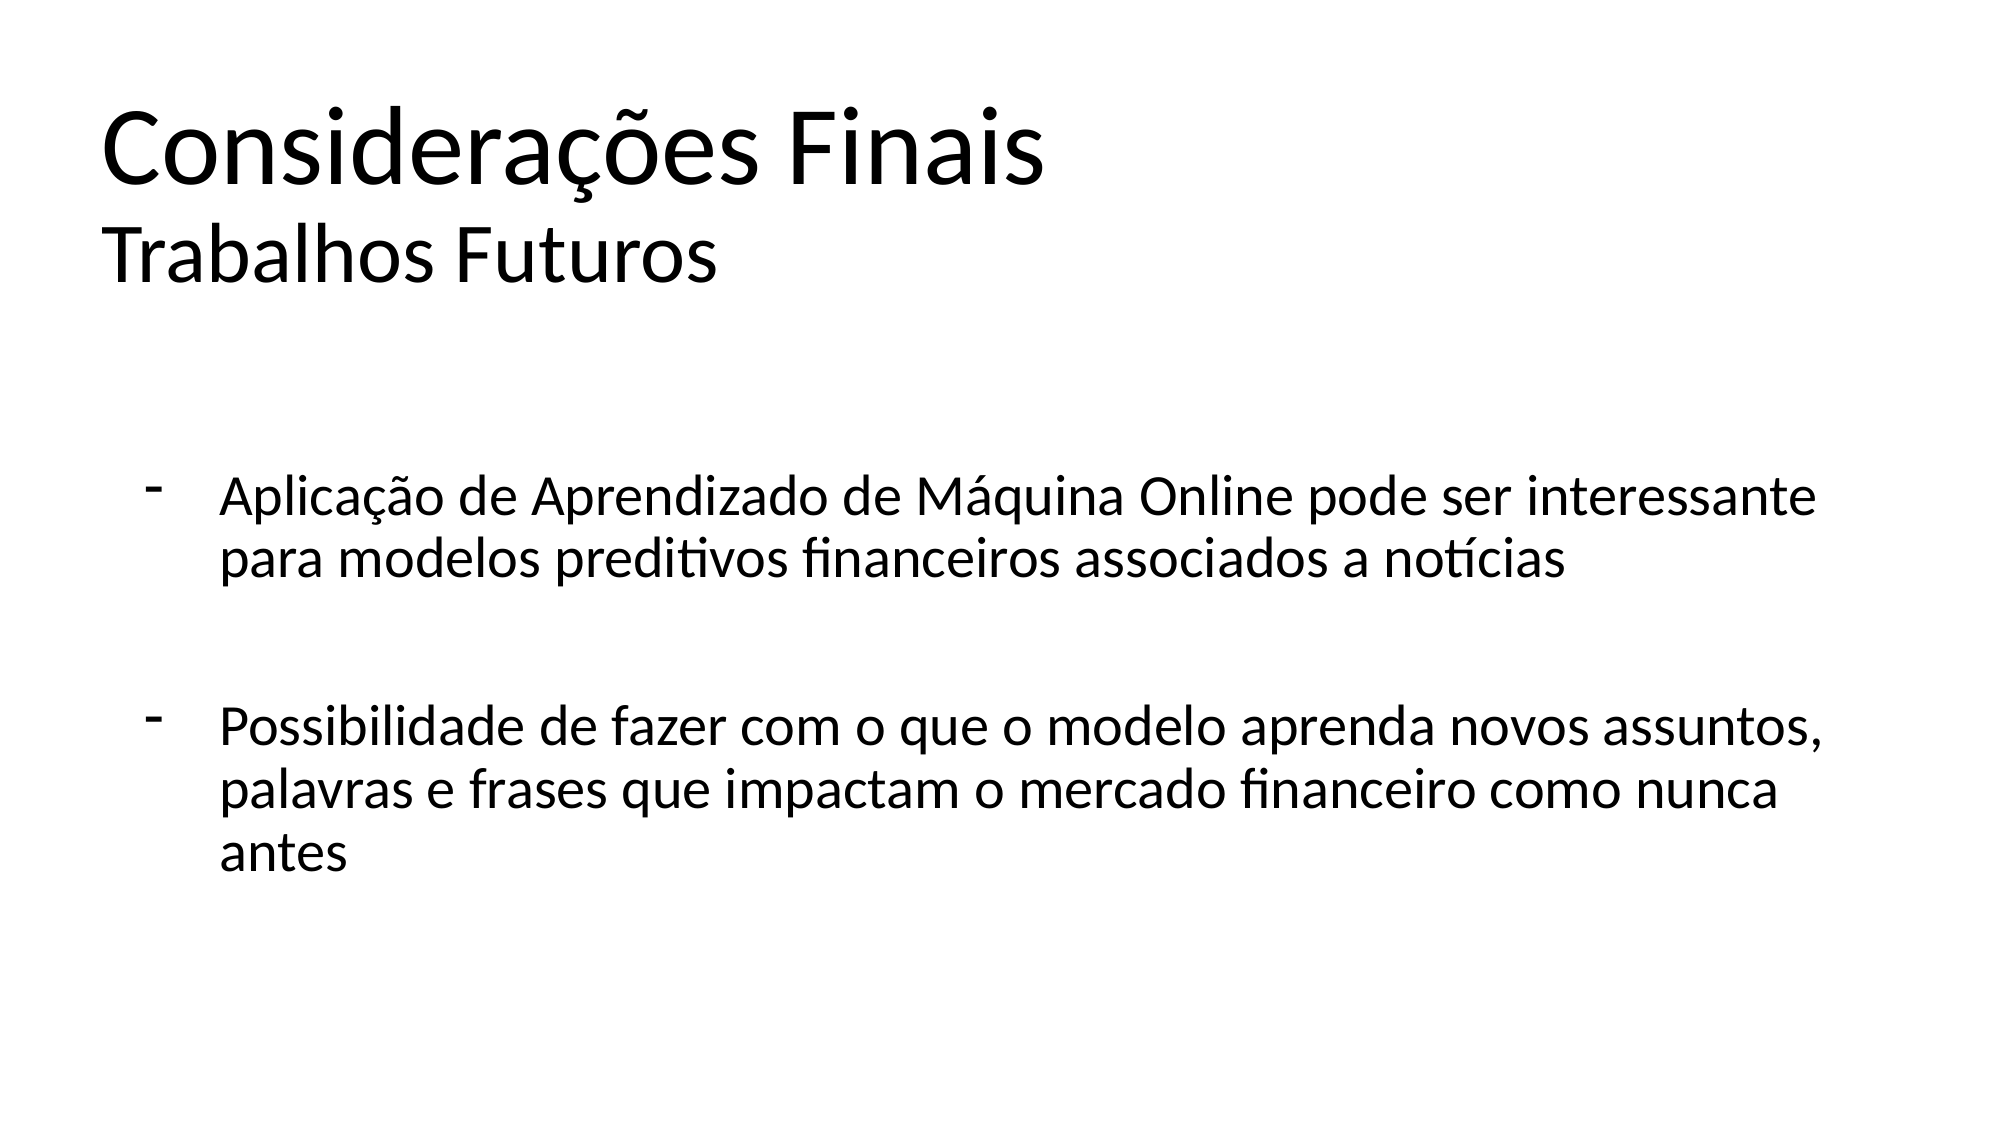

# Considerações Finais Trabalhos Futuros
Aplicação de Aprendizado de Máquina Online pode ser interessante para modelos preditivos financeiros associados a notícias

Possibilidade de fazer com o que o modelo aprenda novos assuntos, palavras e frases que impactam o mercado financeiro como nunca antes